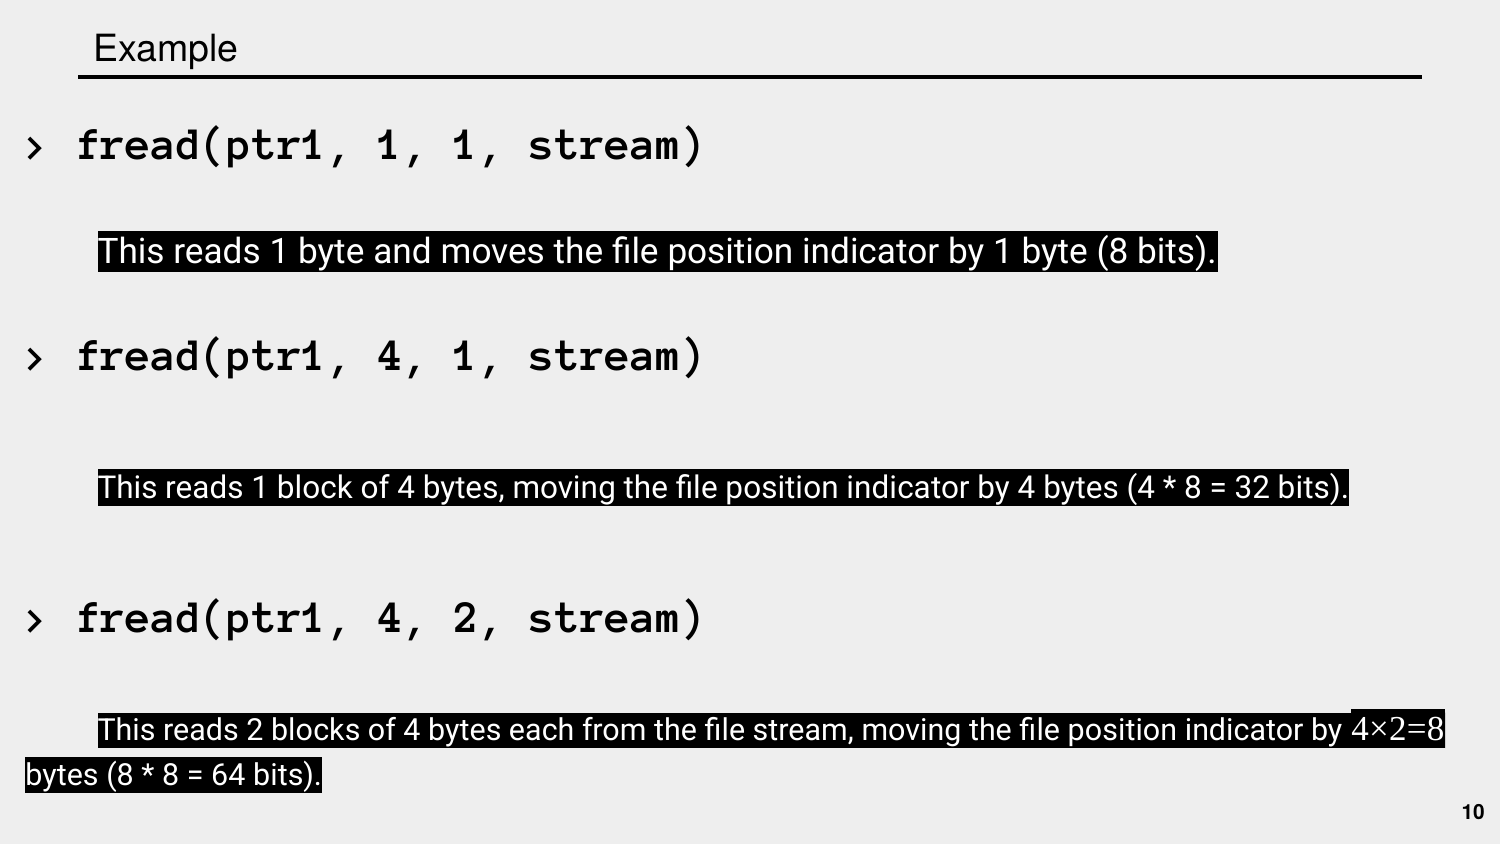

# Example
> fread(ptr1, 1, 1, stream)

This reads 1 byte and moves the file position indicator by 1 byte (8 bits).

> fread(ptr1, 4, 1, stream)

This reads 1 block of 4 bytes, moving the file position indicator by 4 bytes (4 * 8 = 32 bits).

> fread(ptr1, 4, 2, stream)

This reads 2 blocks of 4 bytes each from the file stream, moving the file position indicator by 4×2=8 bytes (8 * 8 = 64 bits).

10